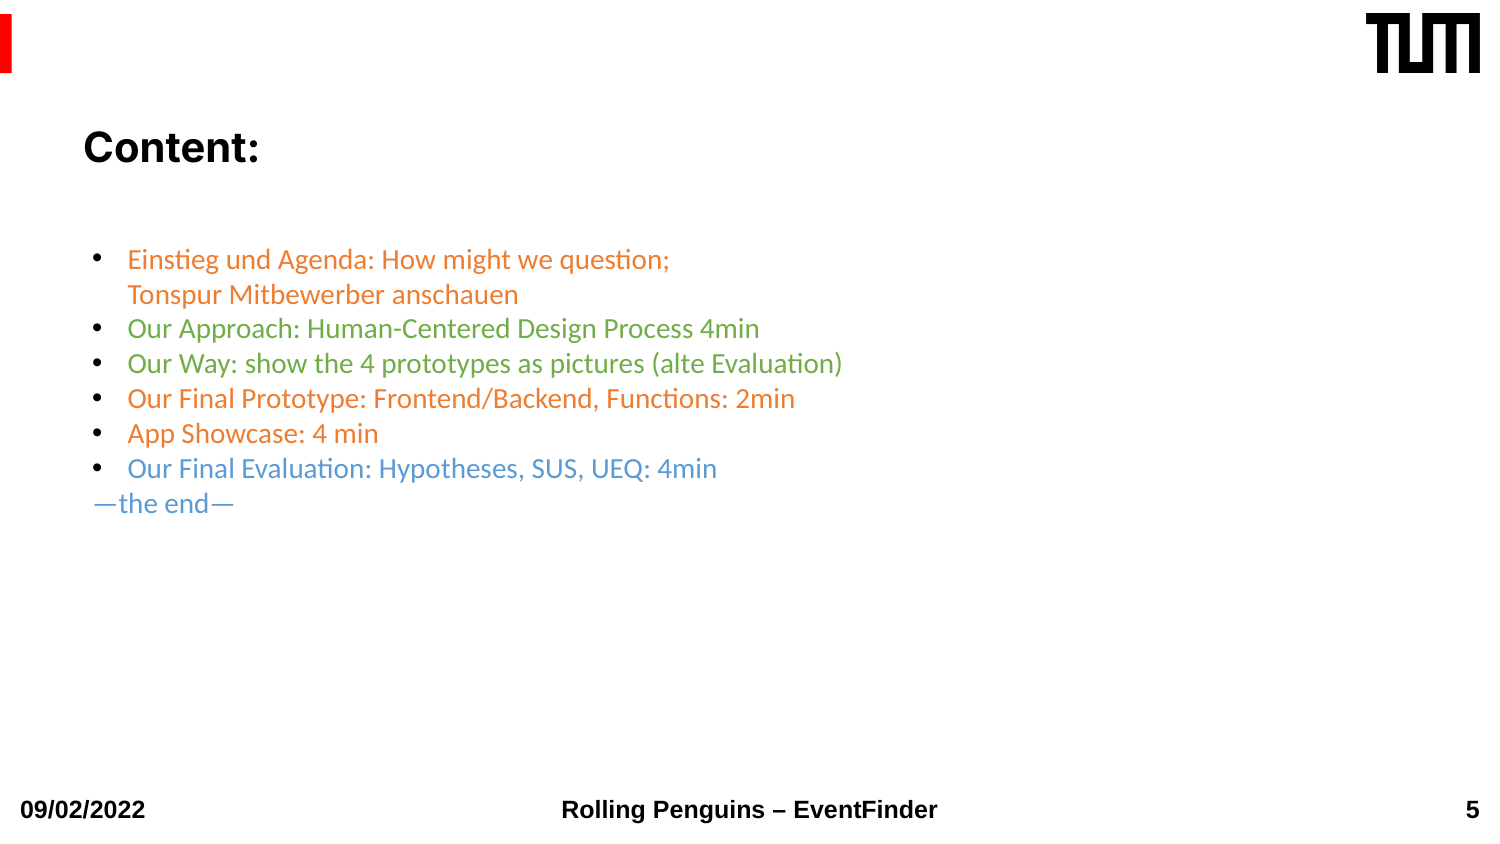

Content:
Einstieg und Agenda: How might we question; ​
Tonspur Mitbewerber anschauen​
Our Approach: Human-Centered Design Process 4min​
Our Way: show the 4 prototypes as pictures (alte Evaluation)​
Our Final Prototype: Frontend/Backend, Functions: 2min​
App Showcase: 4 min​
Our Final Evaluation: Hypotheses, SUS, UEQ: 4min​
—the end—
5